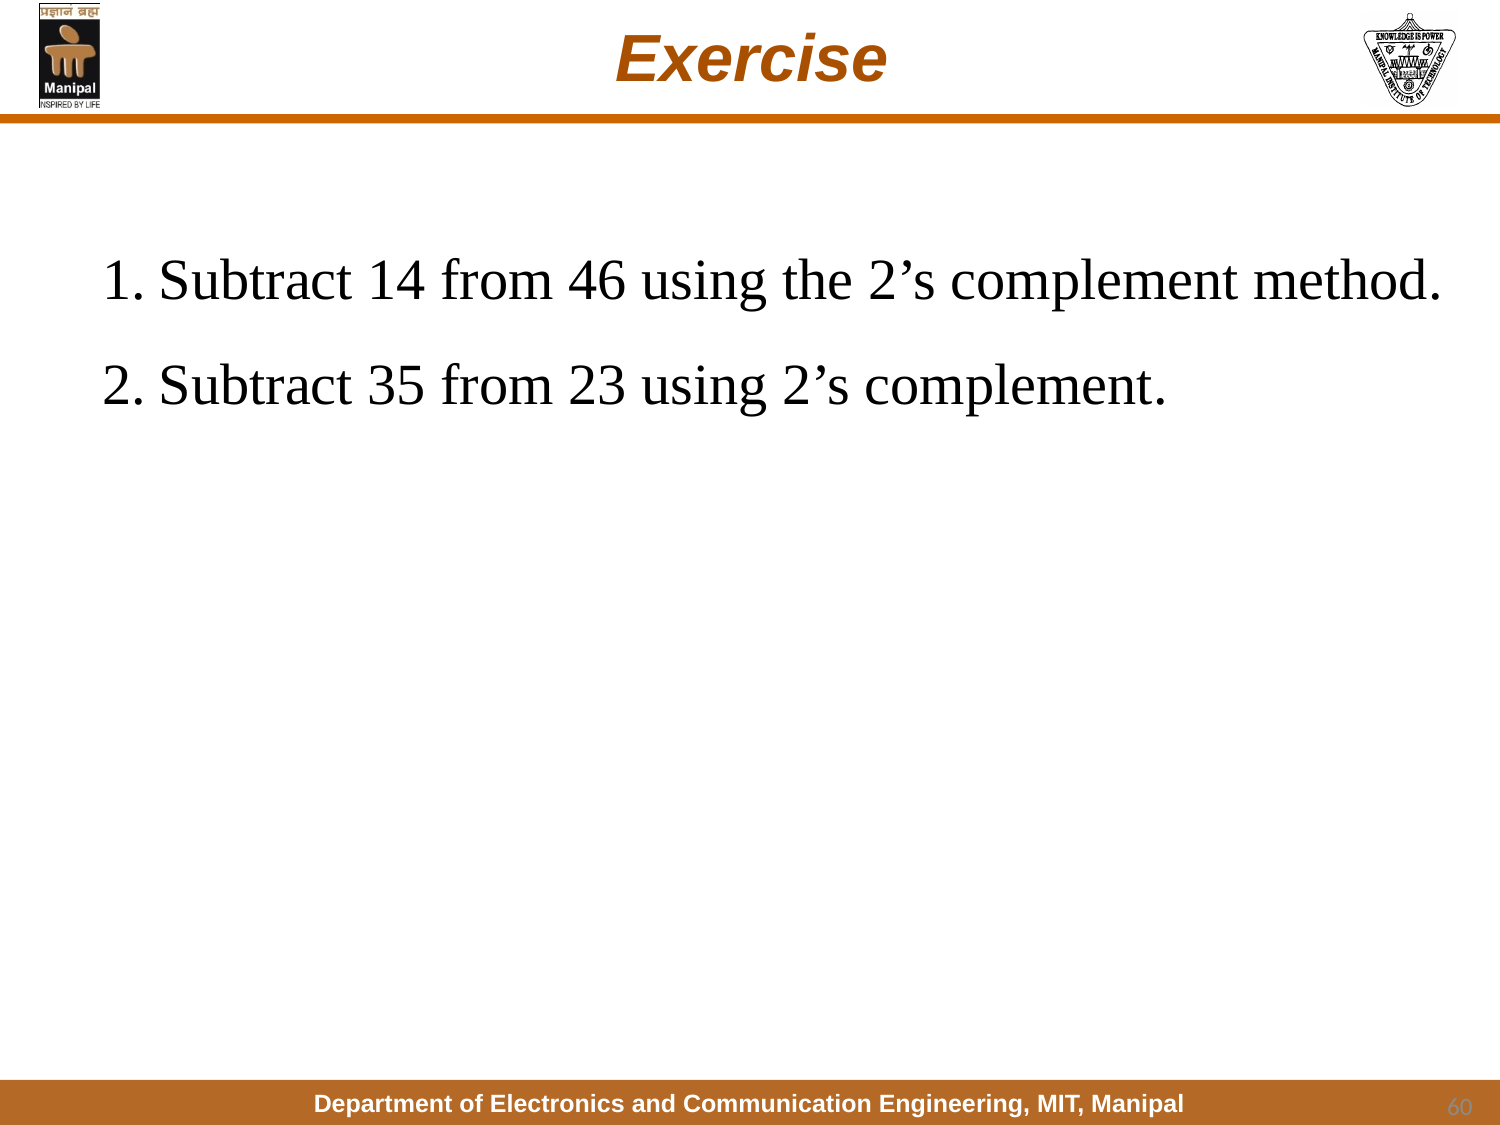

# Exercise
Subtract 14 from 46 using the 2’s complement method.
Subtract 35 from 23 using 2’s complement.

60